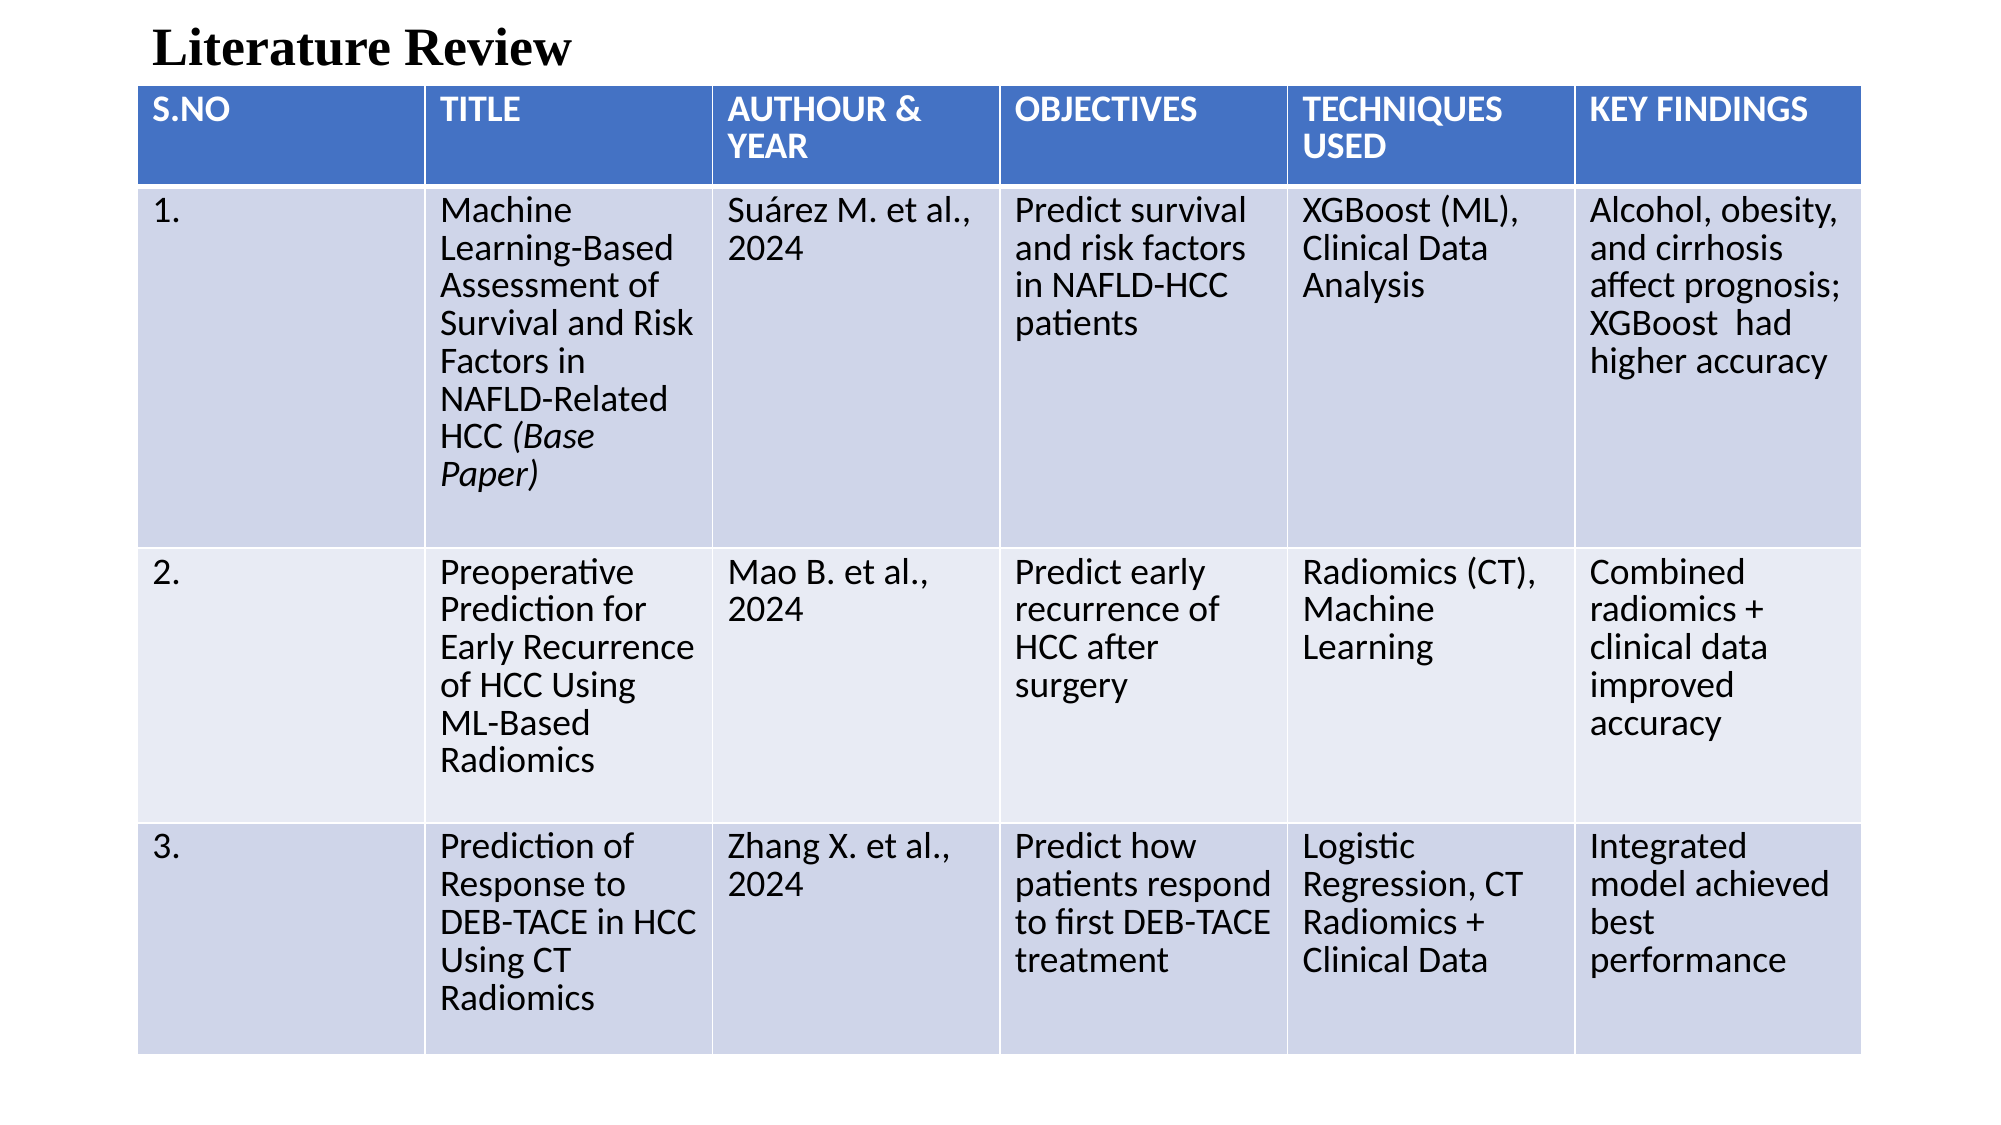

# Literature Review
| S.NO | TITLE | AUTHOUR & YEAR | OBJECTIVES | TECHNIQUES USED | KEY FINDINGS |
| --- | --- | --- | --- | --- | --- |
| 1. | Machine Learning-Based Assessment of Survival and Risk Factors in NAFLD-Related HCC (Base Paper) | Suárez M. et al., 2024 | Predict survival and risk factors in NAFLD-HCC patients | XGBoost (ML), Clinical Data Analysis | Alcohol, obesity, and cirrhosis affect prognosis; XGBoost had higher accuracy |
| 2. | Preoperative Prediction for Early Recurrence of HCC Using ML-Based Radiomics | Mao B. et al., 2024 | Predict early recurrence of HCC after surgery | Radiomics (CT), Machine Learning | Combined radiomics + clinical data improved accuracy |
| 3. | Prediction of Response to DEB-TACE in HCC Using CT Radiomics | Zhang X. et al., 2024 | Predict how patients respond to first DEB-TACE treatment | Logistic Regression, CT Radiomics + Clinical Data | Integrated model achieved best performance |